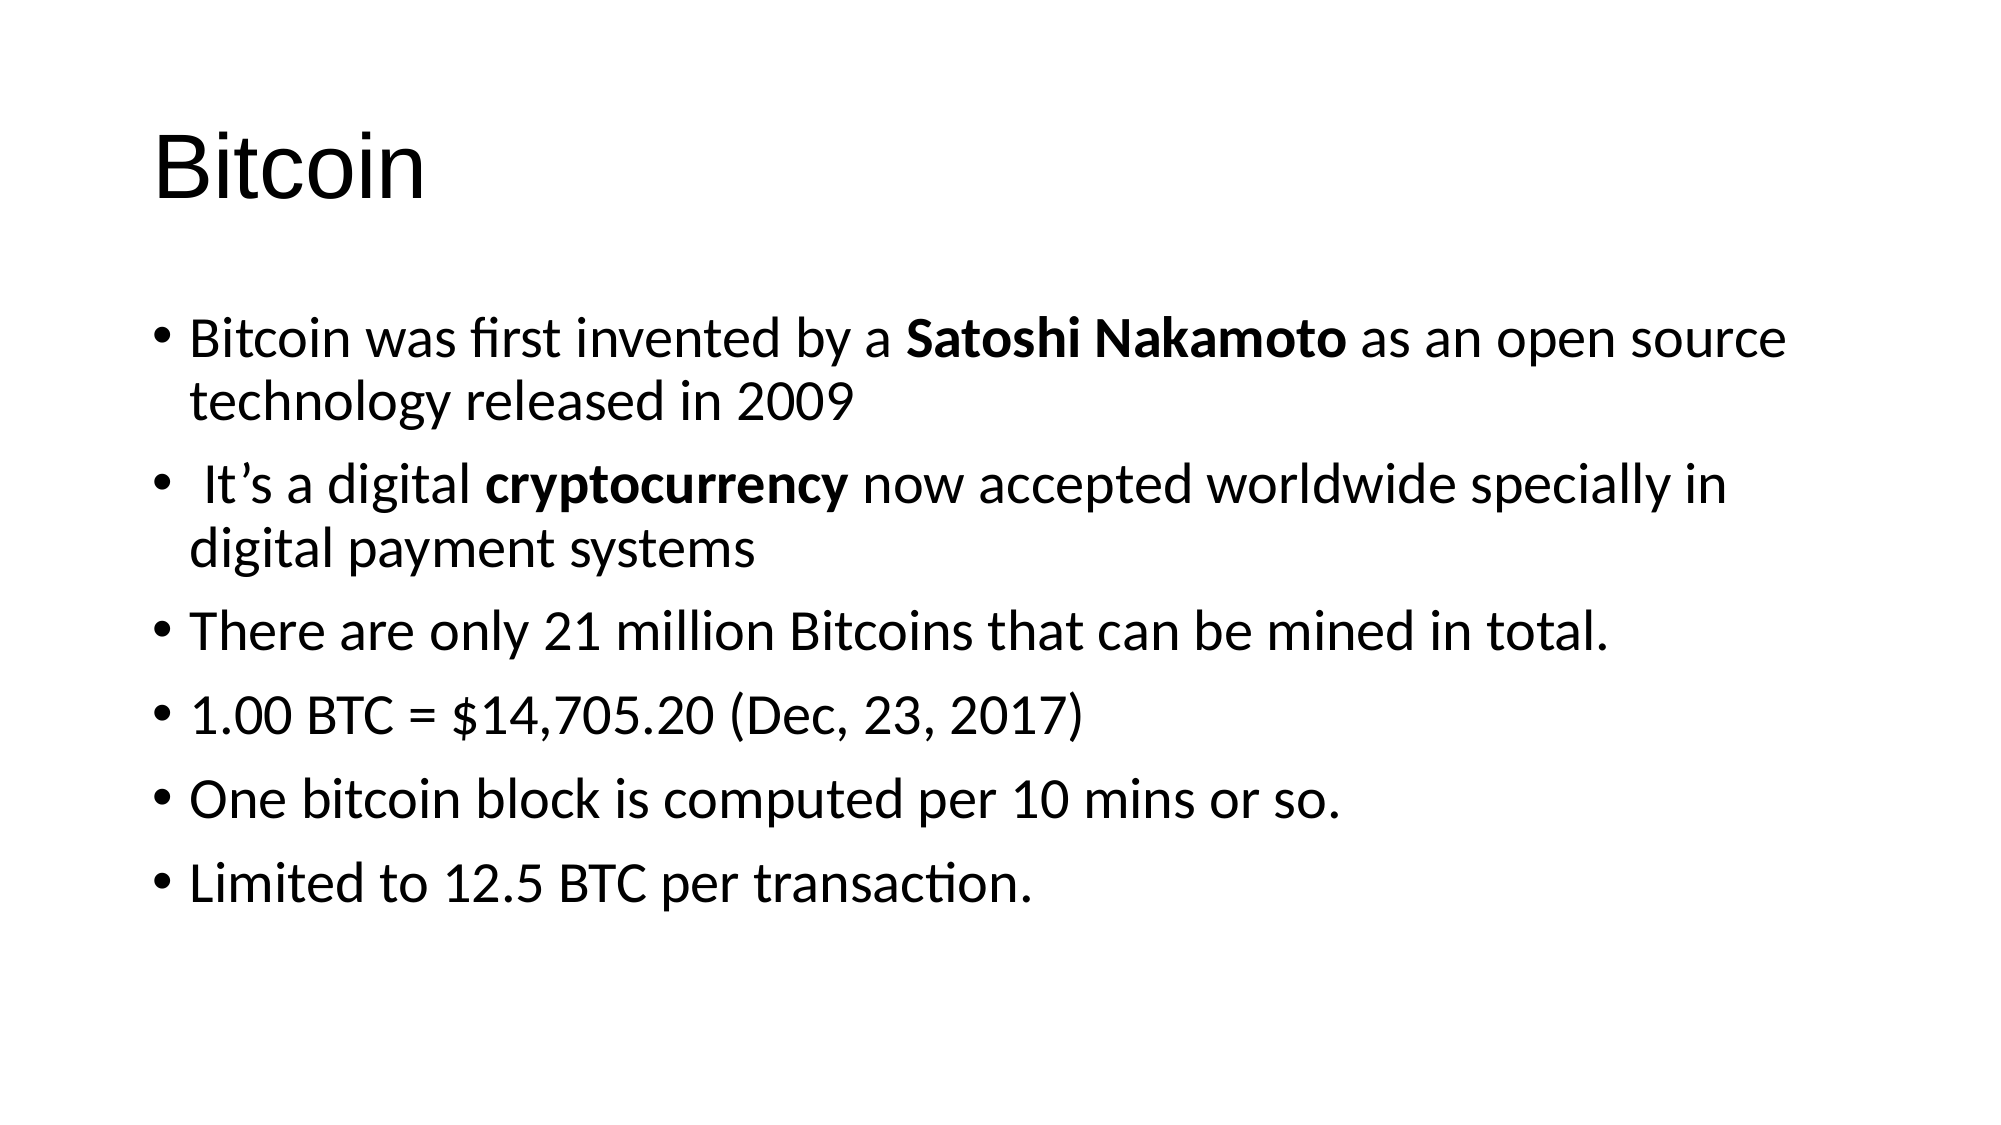

# Bitcoin
Bitcoin was first invented by a Satoshi Nakamoto as an open source technology released in 2009
 It’s a digital cryptocurrency now accepted worldwide specially in digital payment systems
There are only 21 million Bitcoins that can be mined in total.
1.00 BTC = $14,705.20 (Dec, 23, 2017)
One bitcoin block is computed per 10 mins or so.
Limited to 12.5 BTC per transaction.